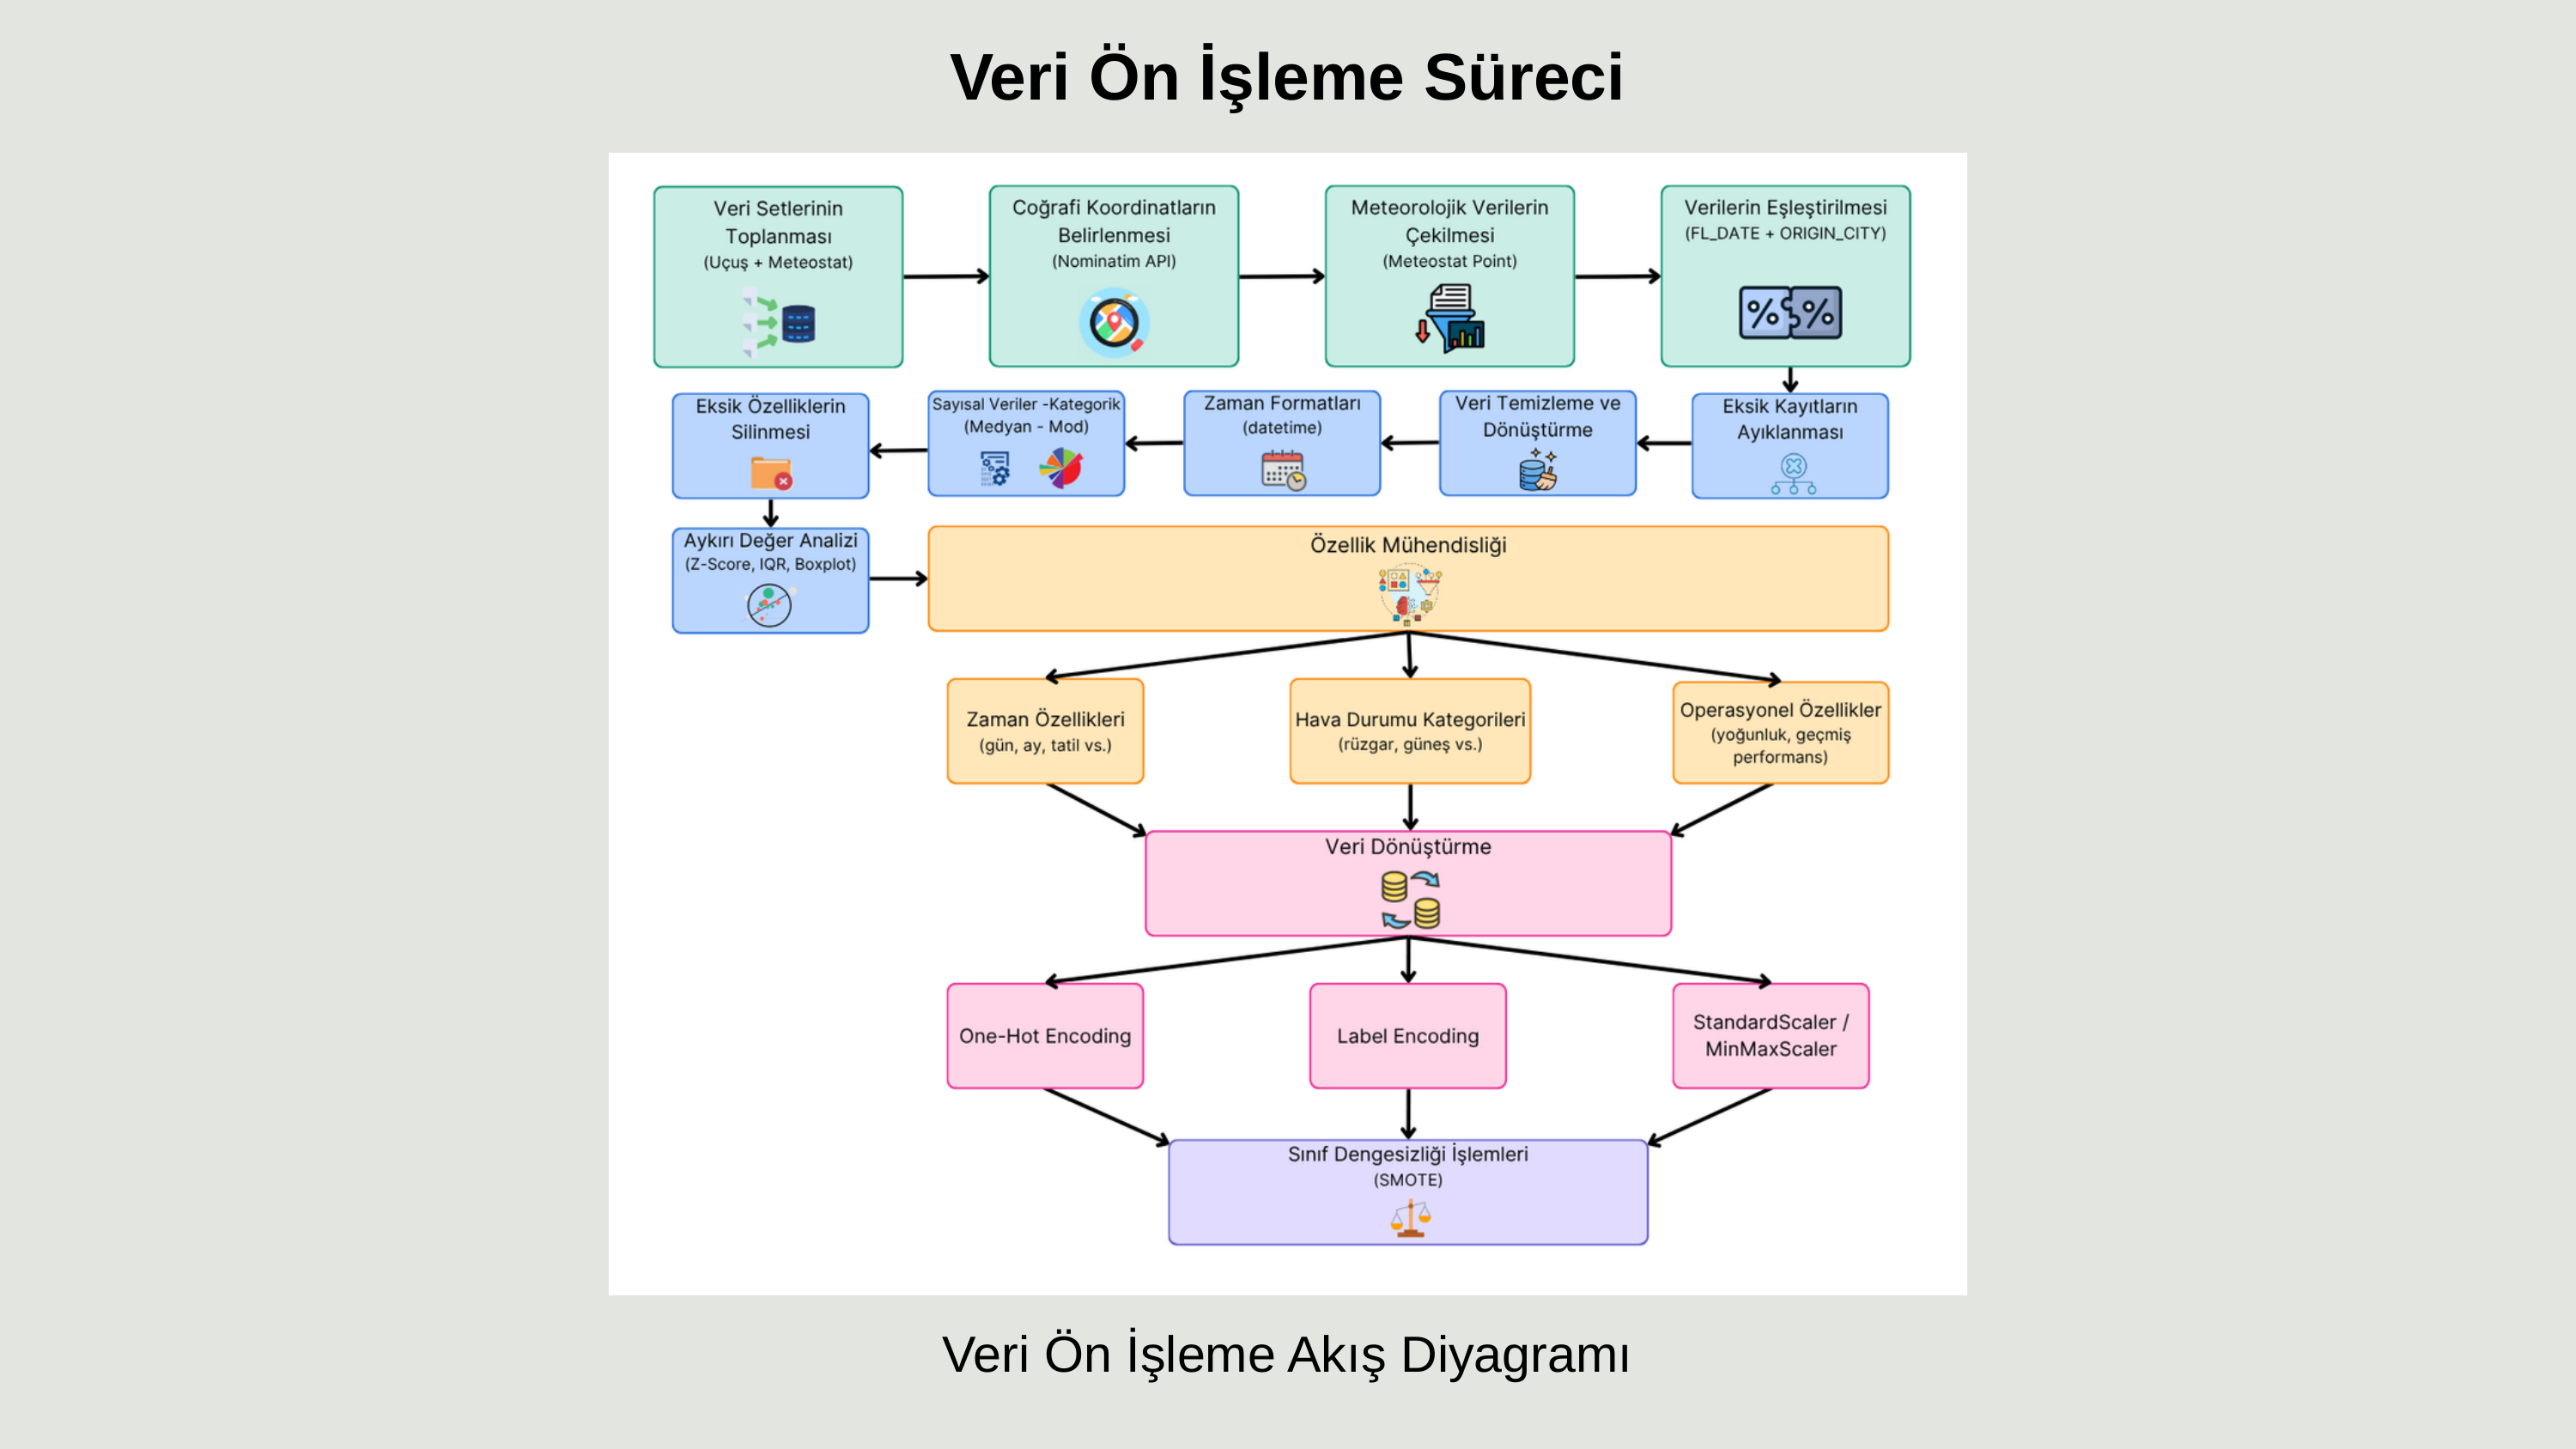

Veri Ön İşleme Süreci

Veri Ön İşleme Akış Diyagramı